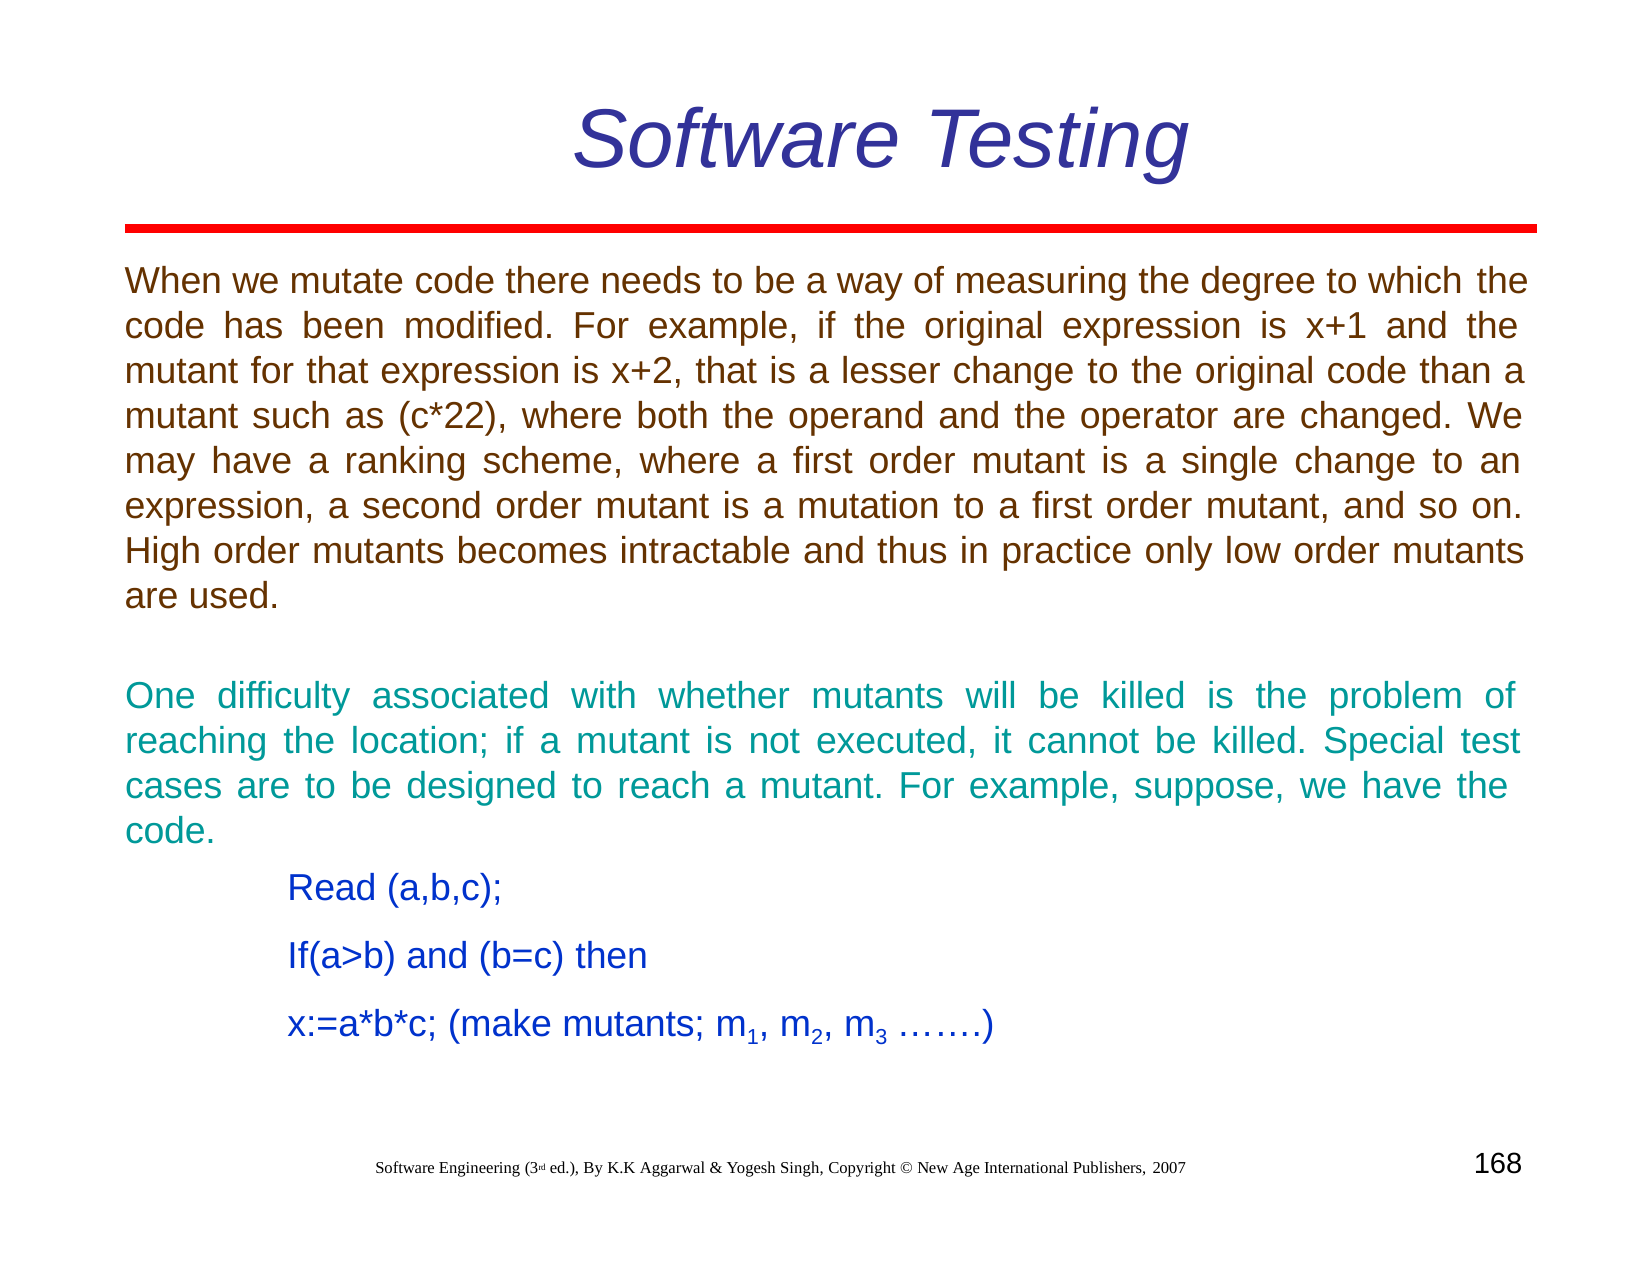

# Software Testing

When we mutate code there needs to be a way of measuring the degree to which the
code has been modified. For example, if the original expression is x+1 and the  mutant for that expression is x+2, that is a lesser change to the original code than a  mutant such as (c*22), where both the operand and the operator are changed. We  may have a ranking scheme, where a first order mutant is a single change to an  expression, a second order mutant is a mutation to a first order mutant, and so on.  High order mutants becomes intractable and thus in practice only low order mutants  are used.

One difficulty associated with whether mutants will be killed is the problem of  reaching the location; if a mutant is not executed, it cannot be killed. Special test  cases are to be designed to reach a mutant. For example, suppose, we have the   code.
Read (a,b,c);
If(a>b) and (b=c) then
x:=a*b*c; (make mutants; m1, m2, m3 …….)
168
Software Engineering (3rd  ed.), By K.K Aggarwal & Yogesh Singh, Copyright © New Age International Publishers, 2007